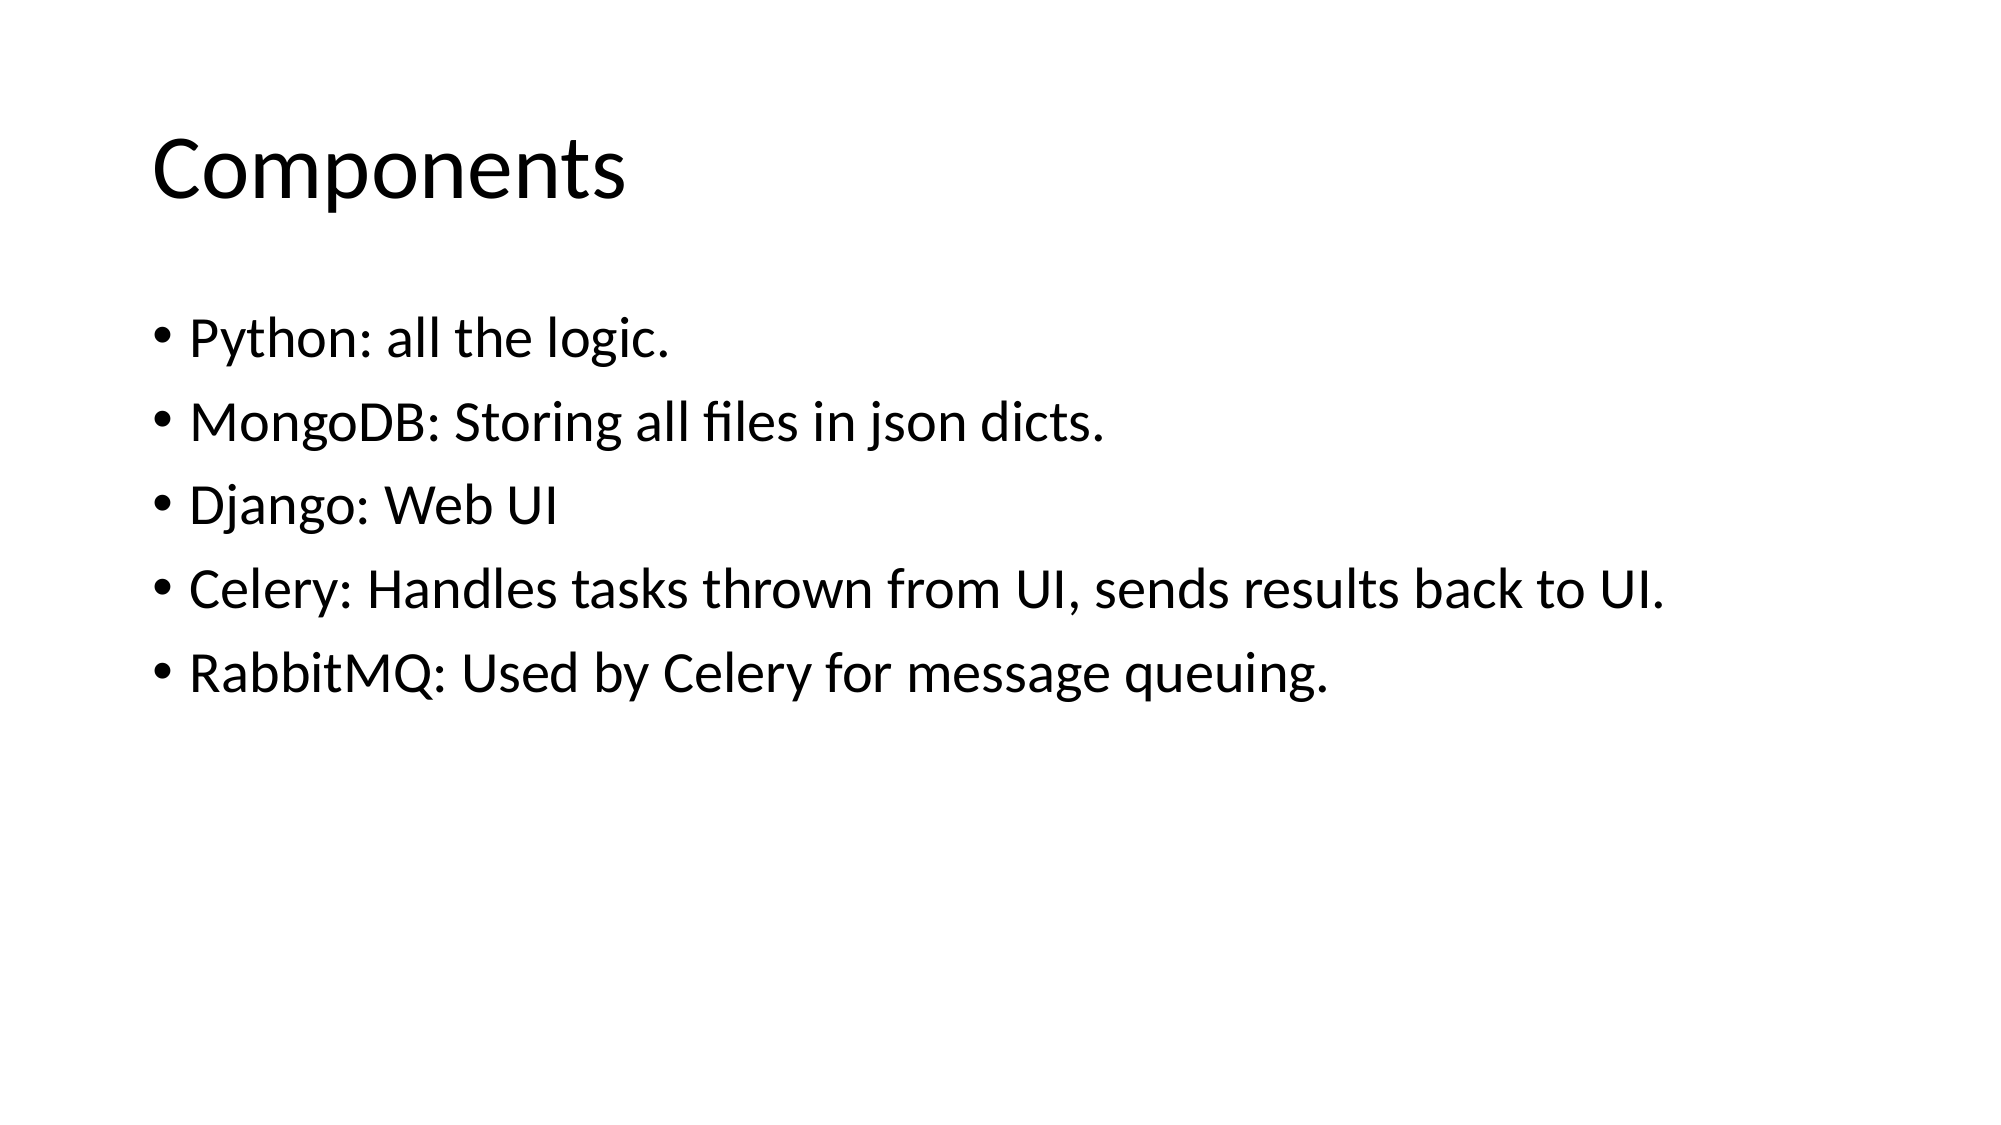

# Components
Python: all the logic.
MongoDB: Storing all files in json dicts.
Django: Web UI
Celery: Handles tasks thrown from UI, sends results back to UI.
RabbitMQ: Used by Celery for message queuing.